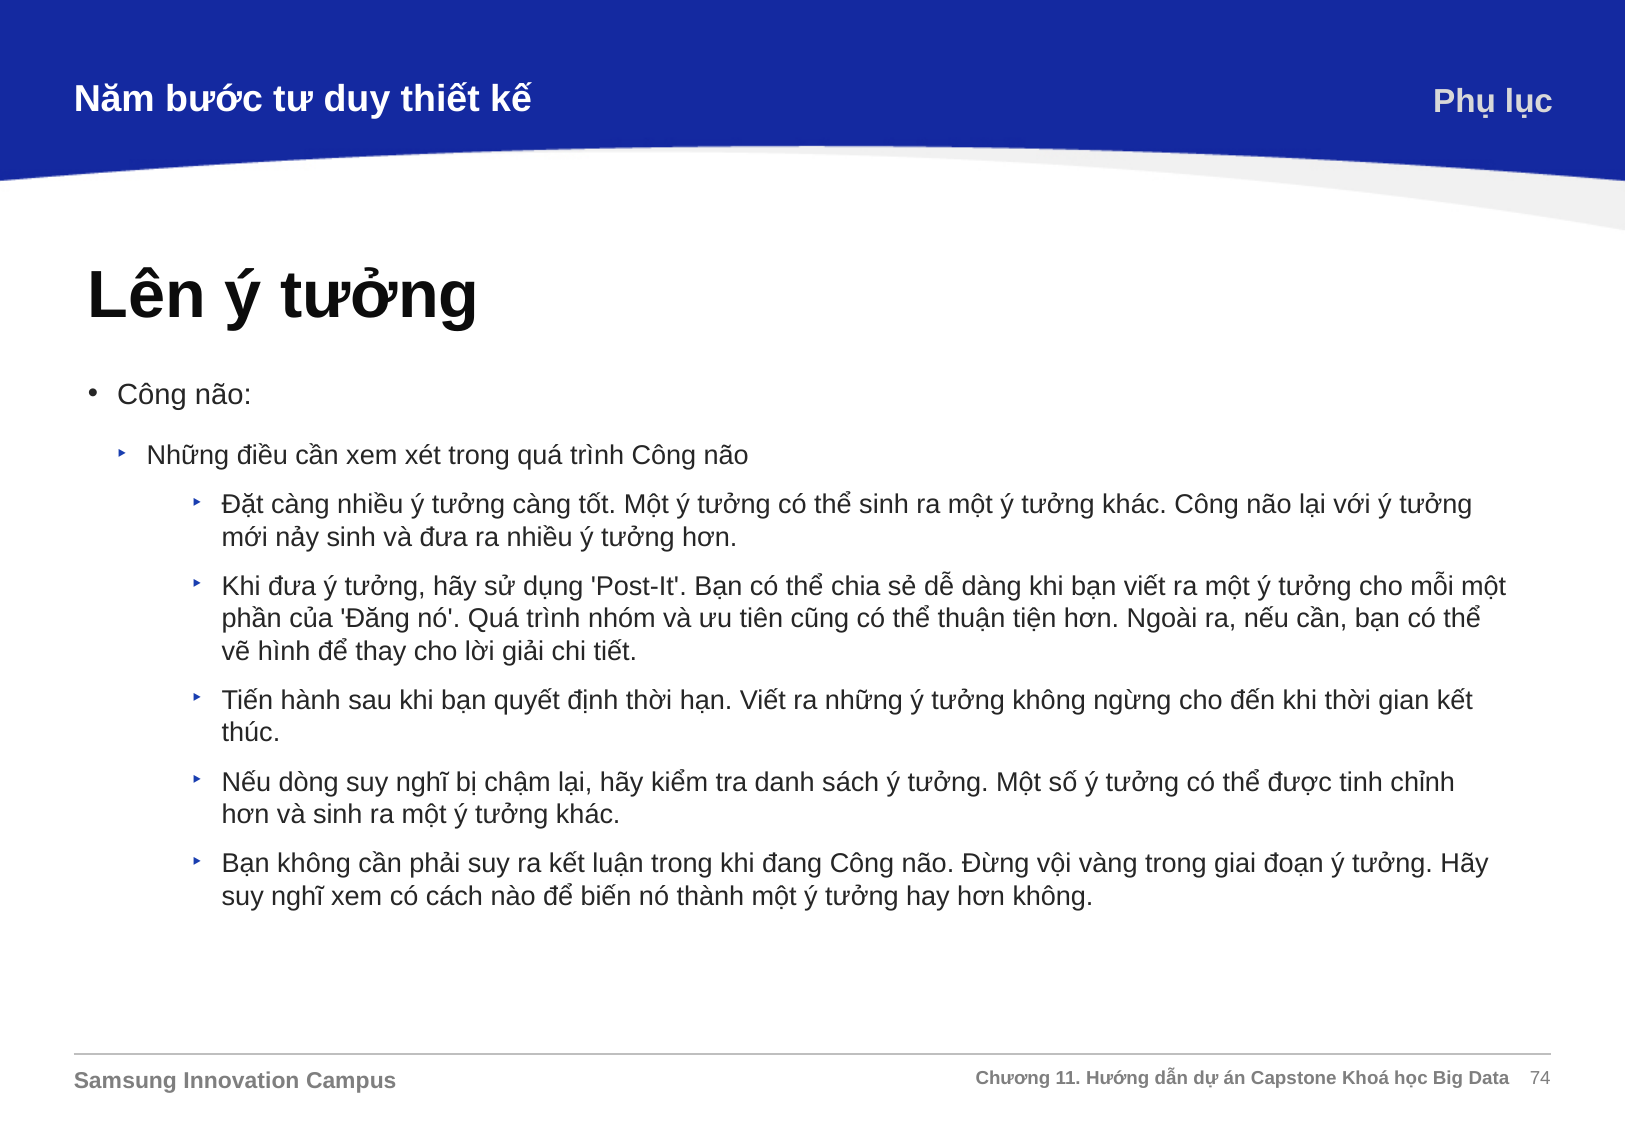

Năm bước tư duy thiết kế
Phụ lục
Lên ý tưởng
Công não:
Những điều cần xem xét trong quá trình Công não
Đặt càng nhiều ý tưởng càng tốt. Một ý tưởng có thể sinh ra một ý tưởng khác. Công não lại với ý tưởng mới nảy sinh và đưa ra nhiều ý tưởng hơn.
Khi đưa ý tưởng, hãy sử dụng 'Post-It'. Bạn có thể chia sẻ dễ dàng khi bạn viết ra một ý tưởng cho mỗi một phần của 'Đăng nó'. Quá trình nhóm và ưu tiên cũng có thể thuận tiện hơn. Ngoài ra, nếu cần, bạn có thể vẽ hình để thay cho lời giải chi tiết.
Tiến hành sau khi bạn quyết định thời hạn. Viết ra những ý tưởng không ngừng cho đến khi thời gian kết thúc.
Nếu dòng suy nghĩ bị chậm lại, hãy kiểm tra danh sách ý tưởng. Một số ý tưởng có thể được tinh chỉnh hơn và sinh ra một ý tưởng khác.
Bạn không cần phải suy ra kết luận trong khi đang Công não. Đừng vội vàng trong giai đoạn ý tưởng. Hãy suy nghĩ xem có cách nào để biến nó thành một ý tưởng hay hơn không.